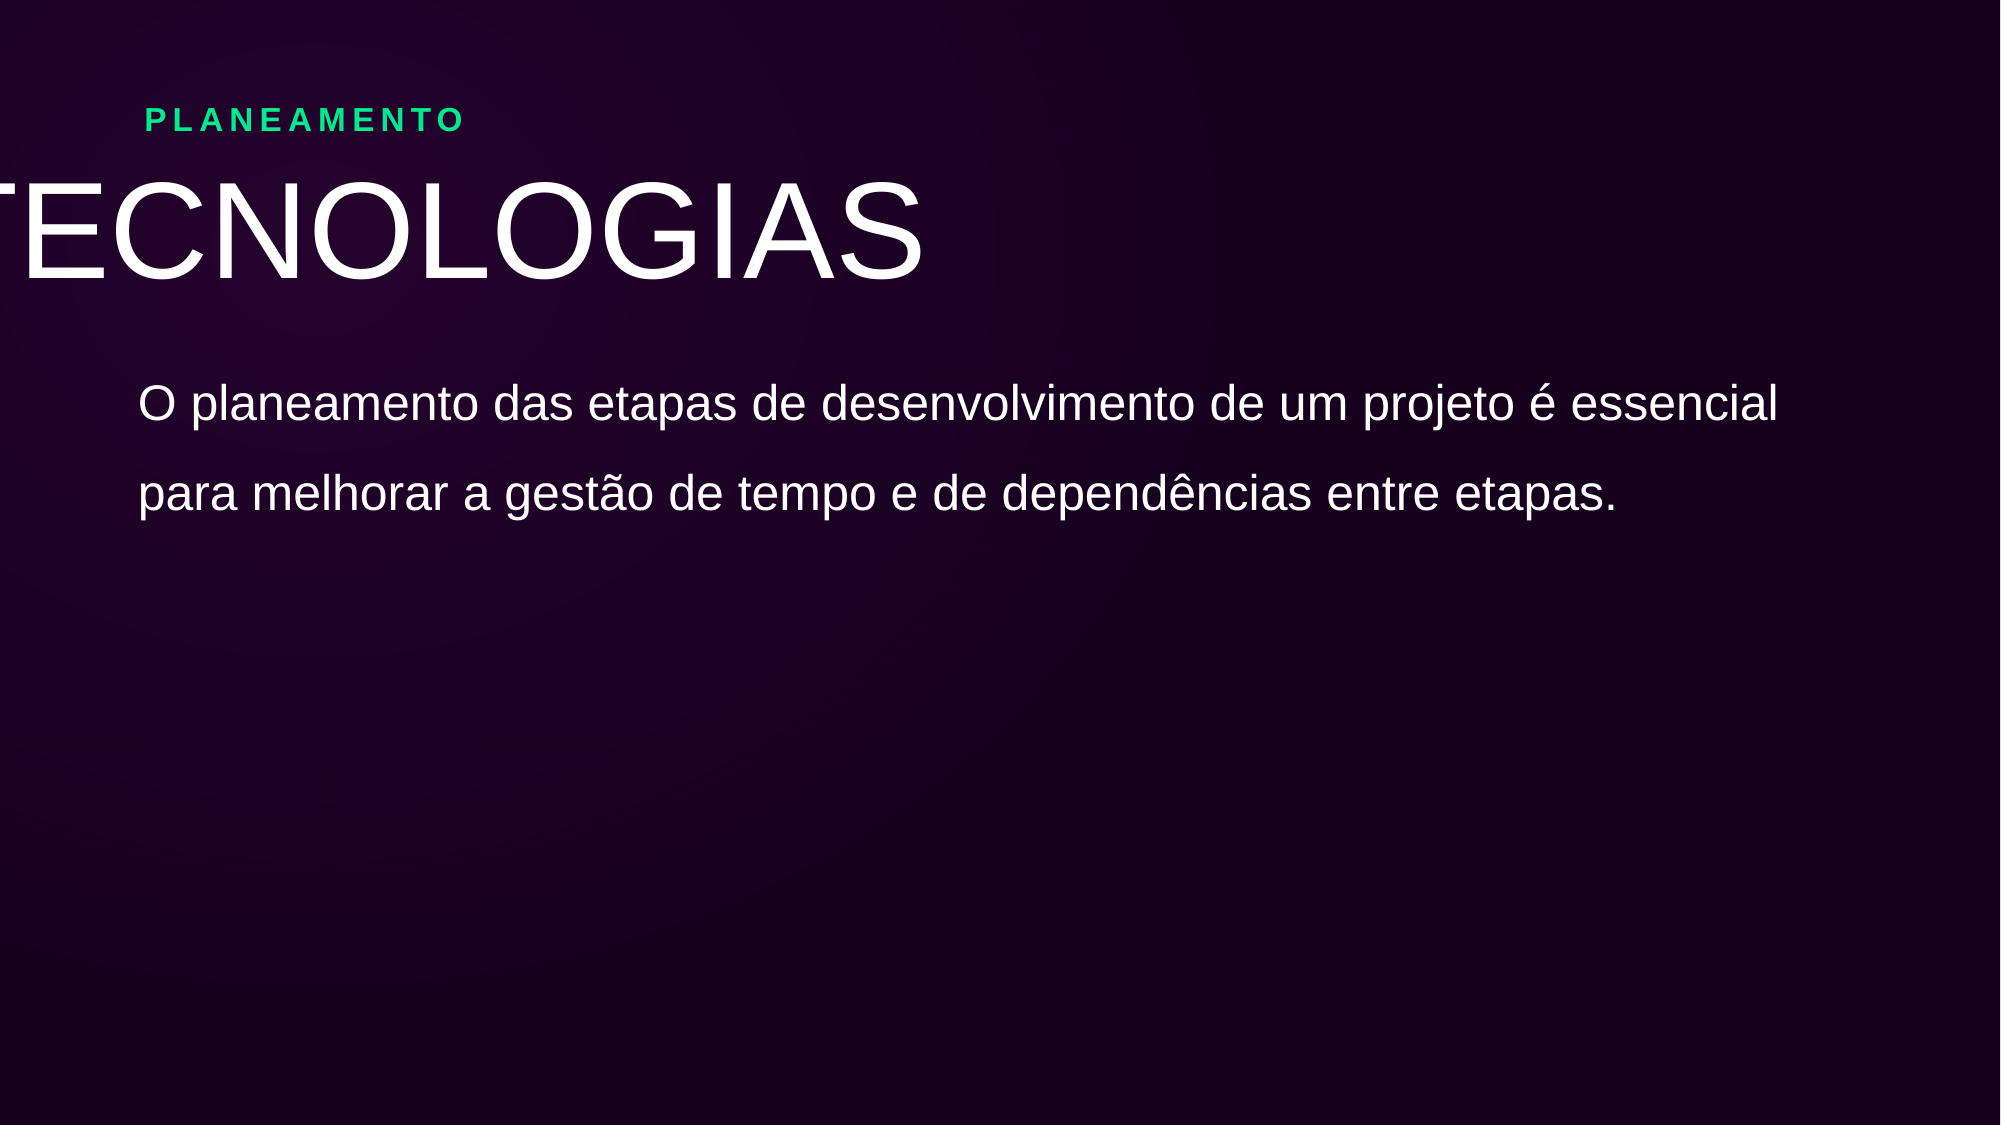

PLANEAMENTO
TECNOLOGIAS
O planeamento das etapas de desenvolvimento de um projeto é essencial para melhorar a gestão de tempo e de dependências entre etapas.